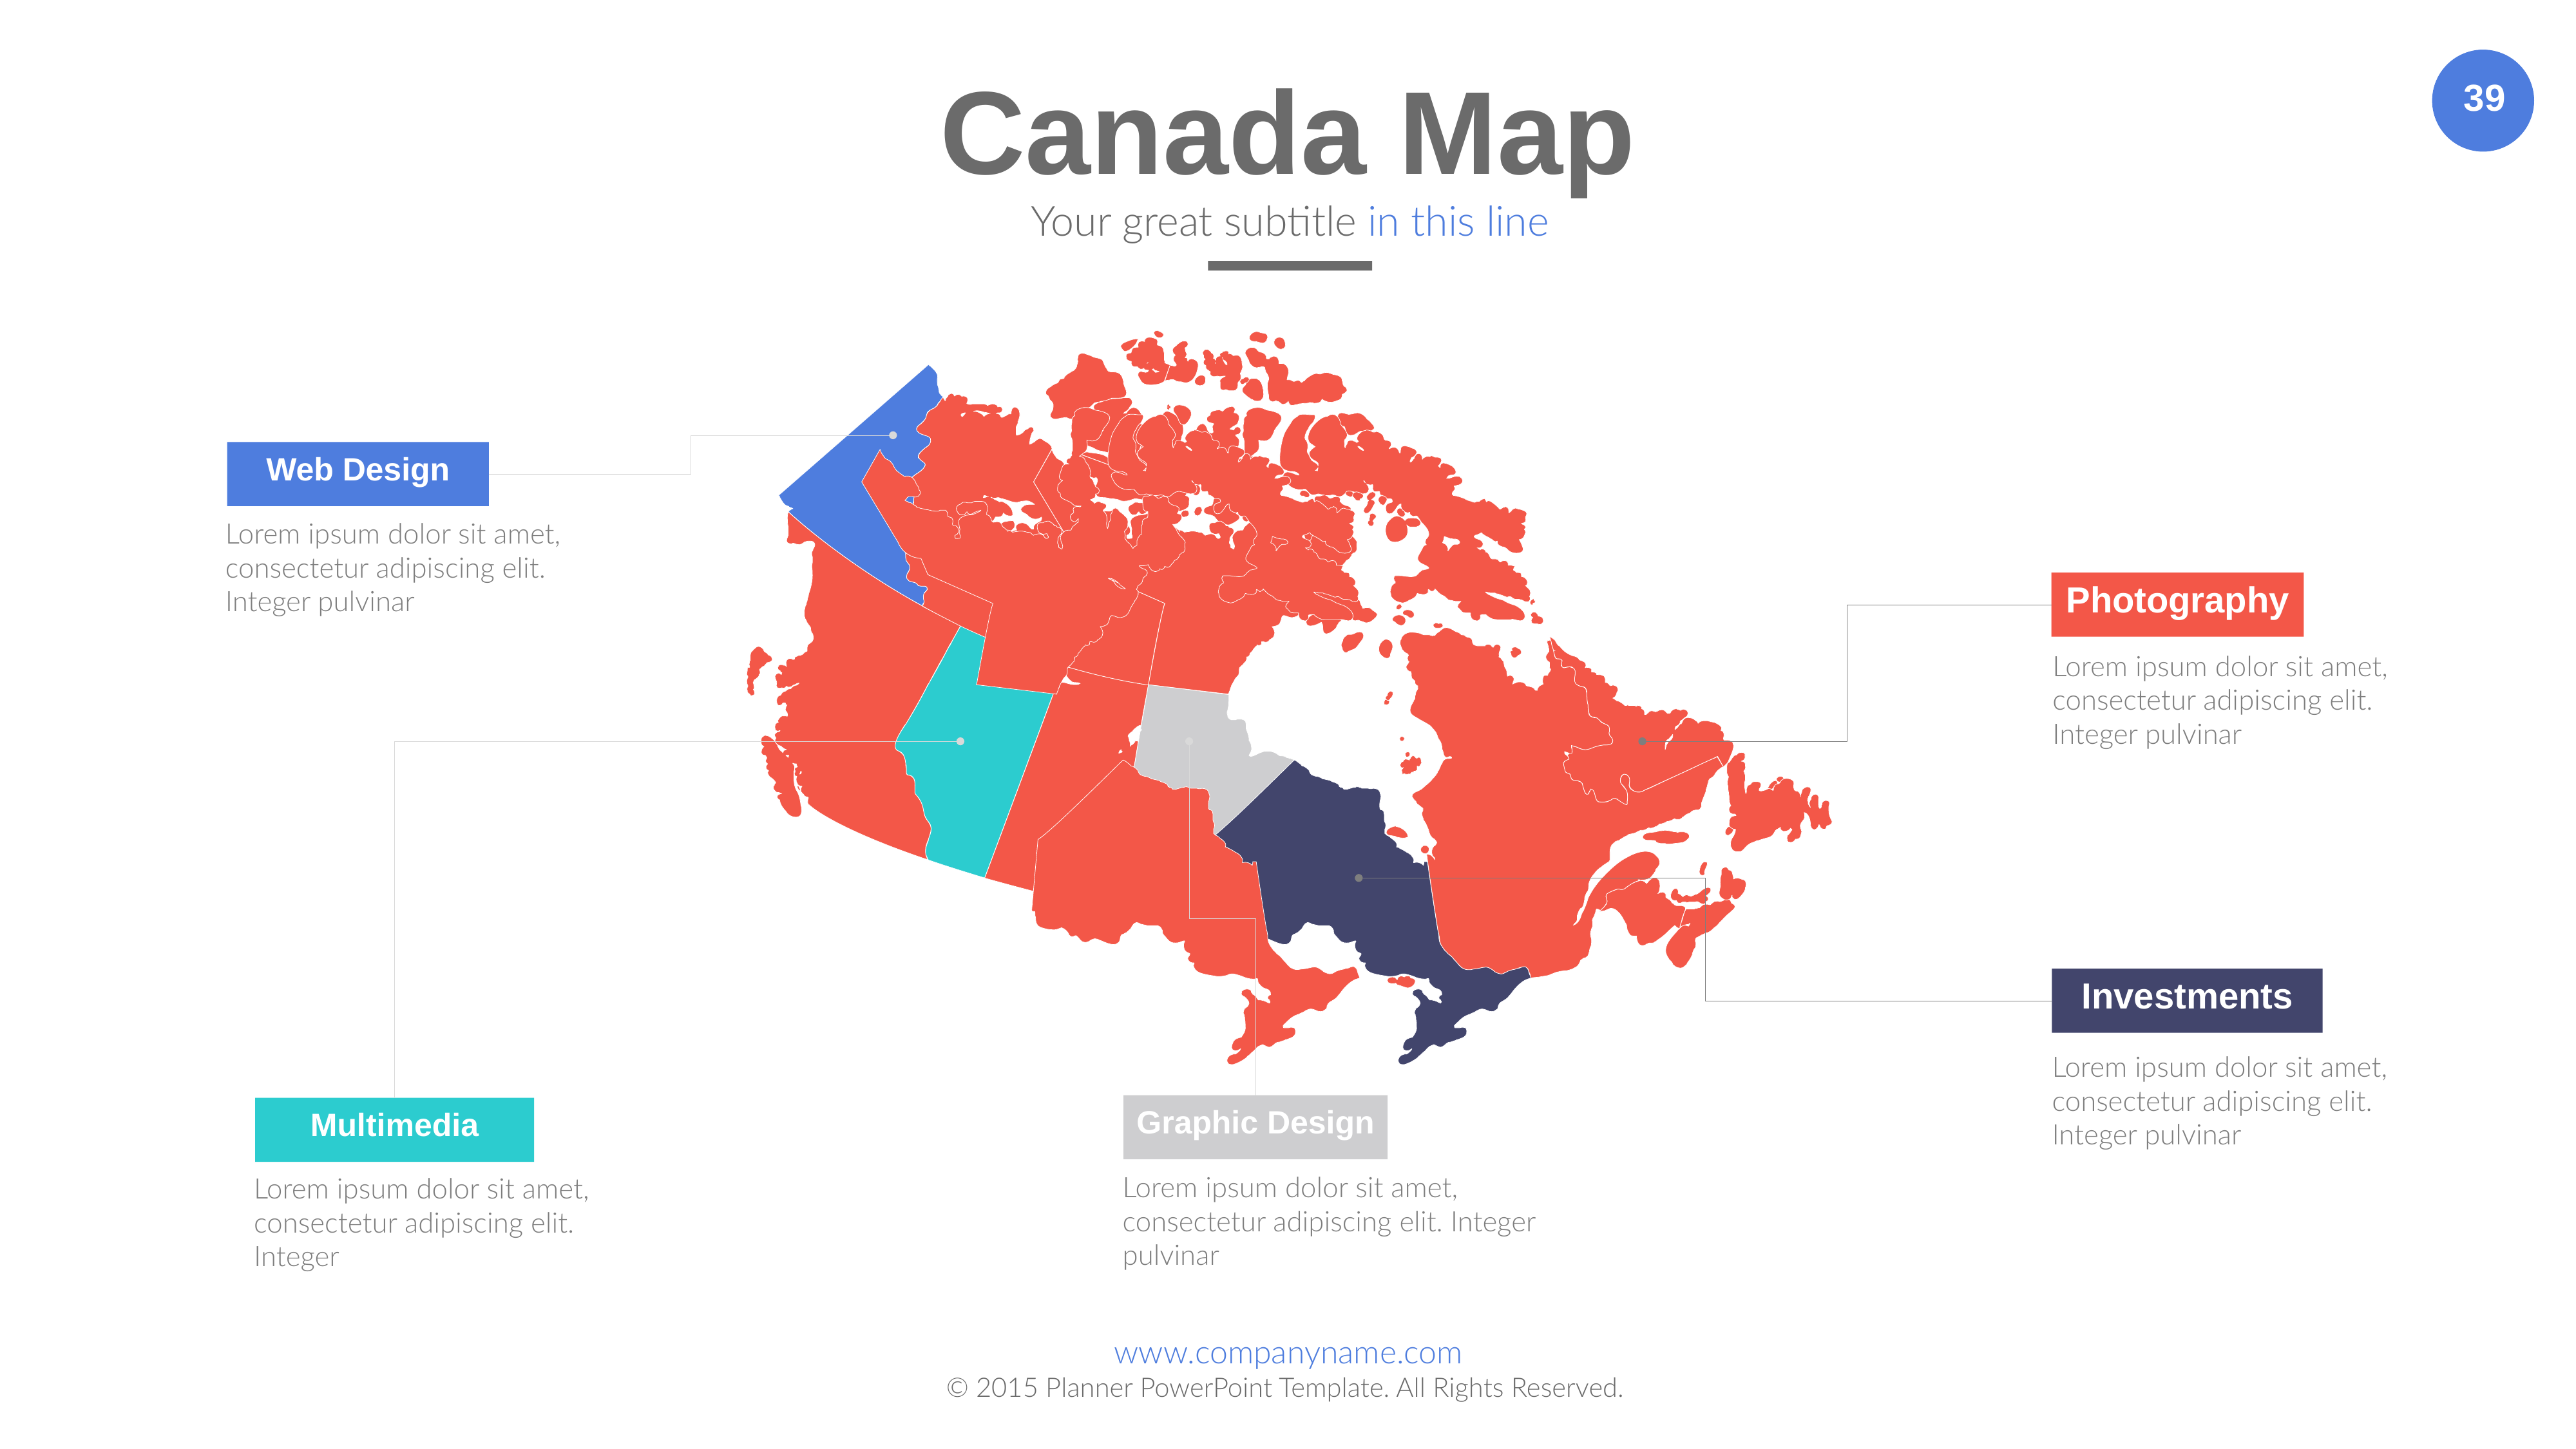

Canada Map
Your great subtitle in this line

Web Design
Lorem ipsum dolor sit amet, consectetur adipiscing elit. Integer pulvinar
Photography
Lorem ipsum dolor sit amet, consectetur adipiscing elit. Integer pulvinar
Investments
Lorem ipsum dolor sit amet, consectetur adipiscing elit. Integer pulvinar
Graphic Design
Lorem ipsum dolor sit amet, consectetur adipiscing elit. Integer pulvinar
Multimedia
Lorem ipsum dolor sit amet, consectetur adipiscing elit. Integer